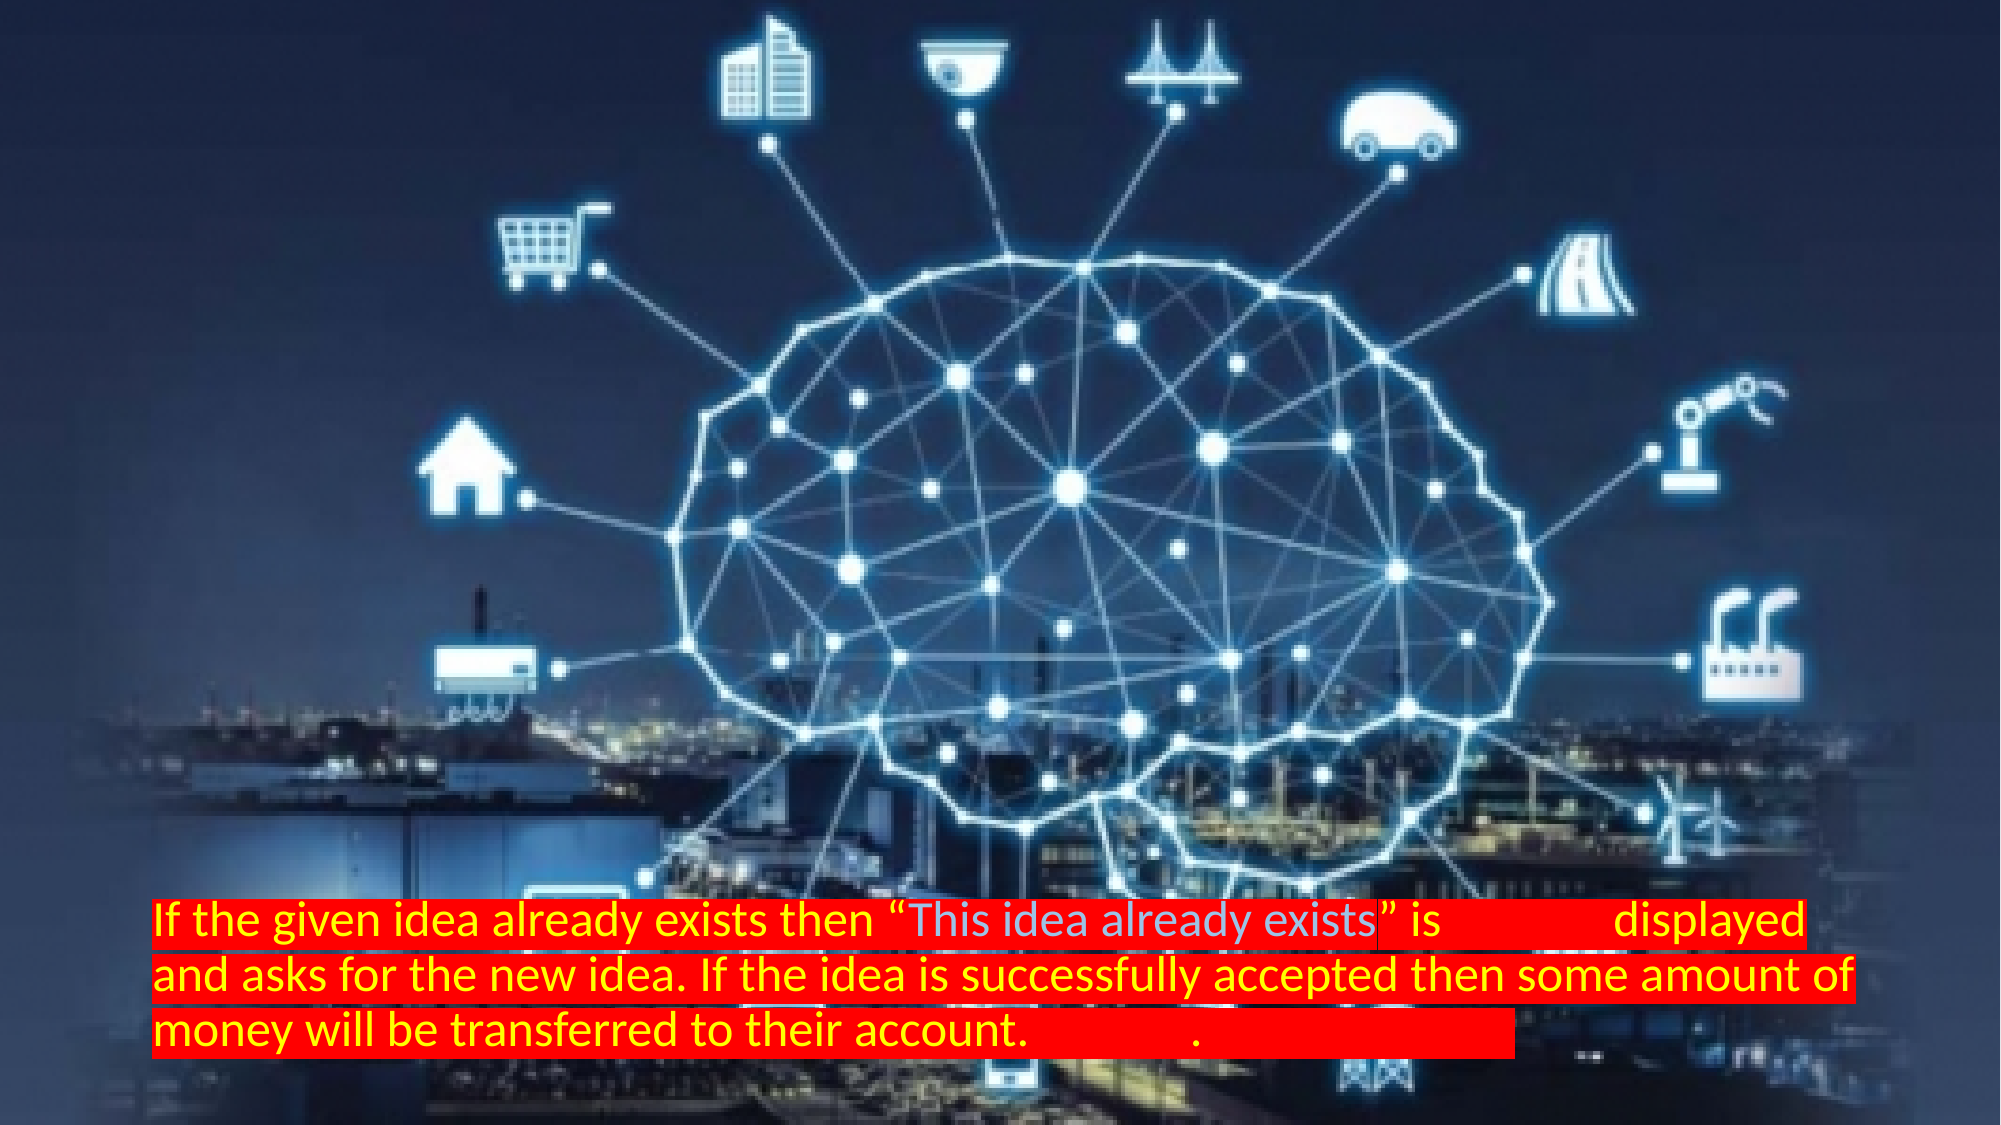

#
If the given idea already exists then “This idea already exists” is               displayed and asks for the new idea. If the idea is successfully accepted then some amount of money will be transferred to their account.              .